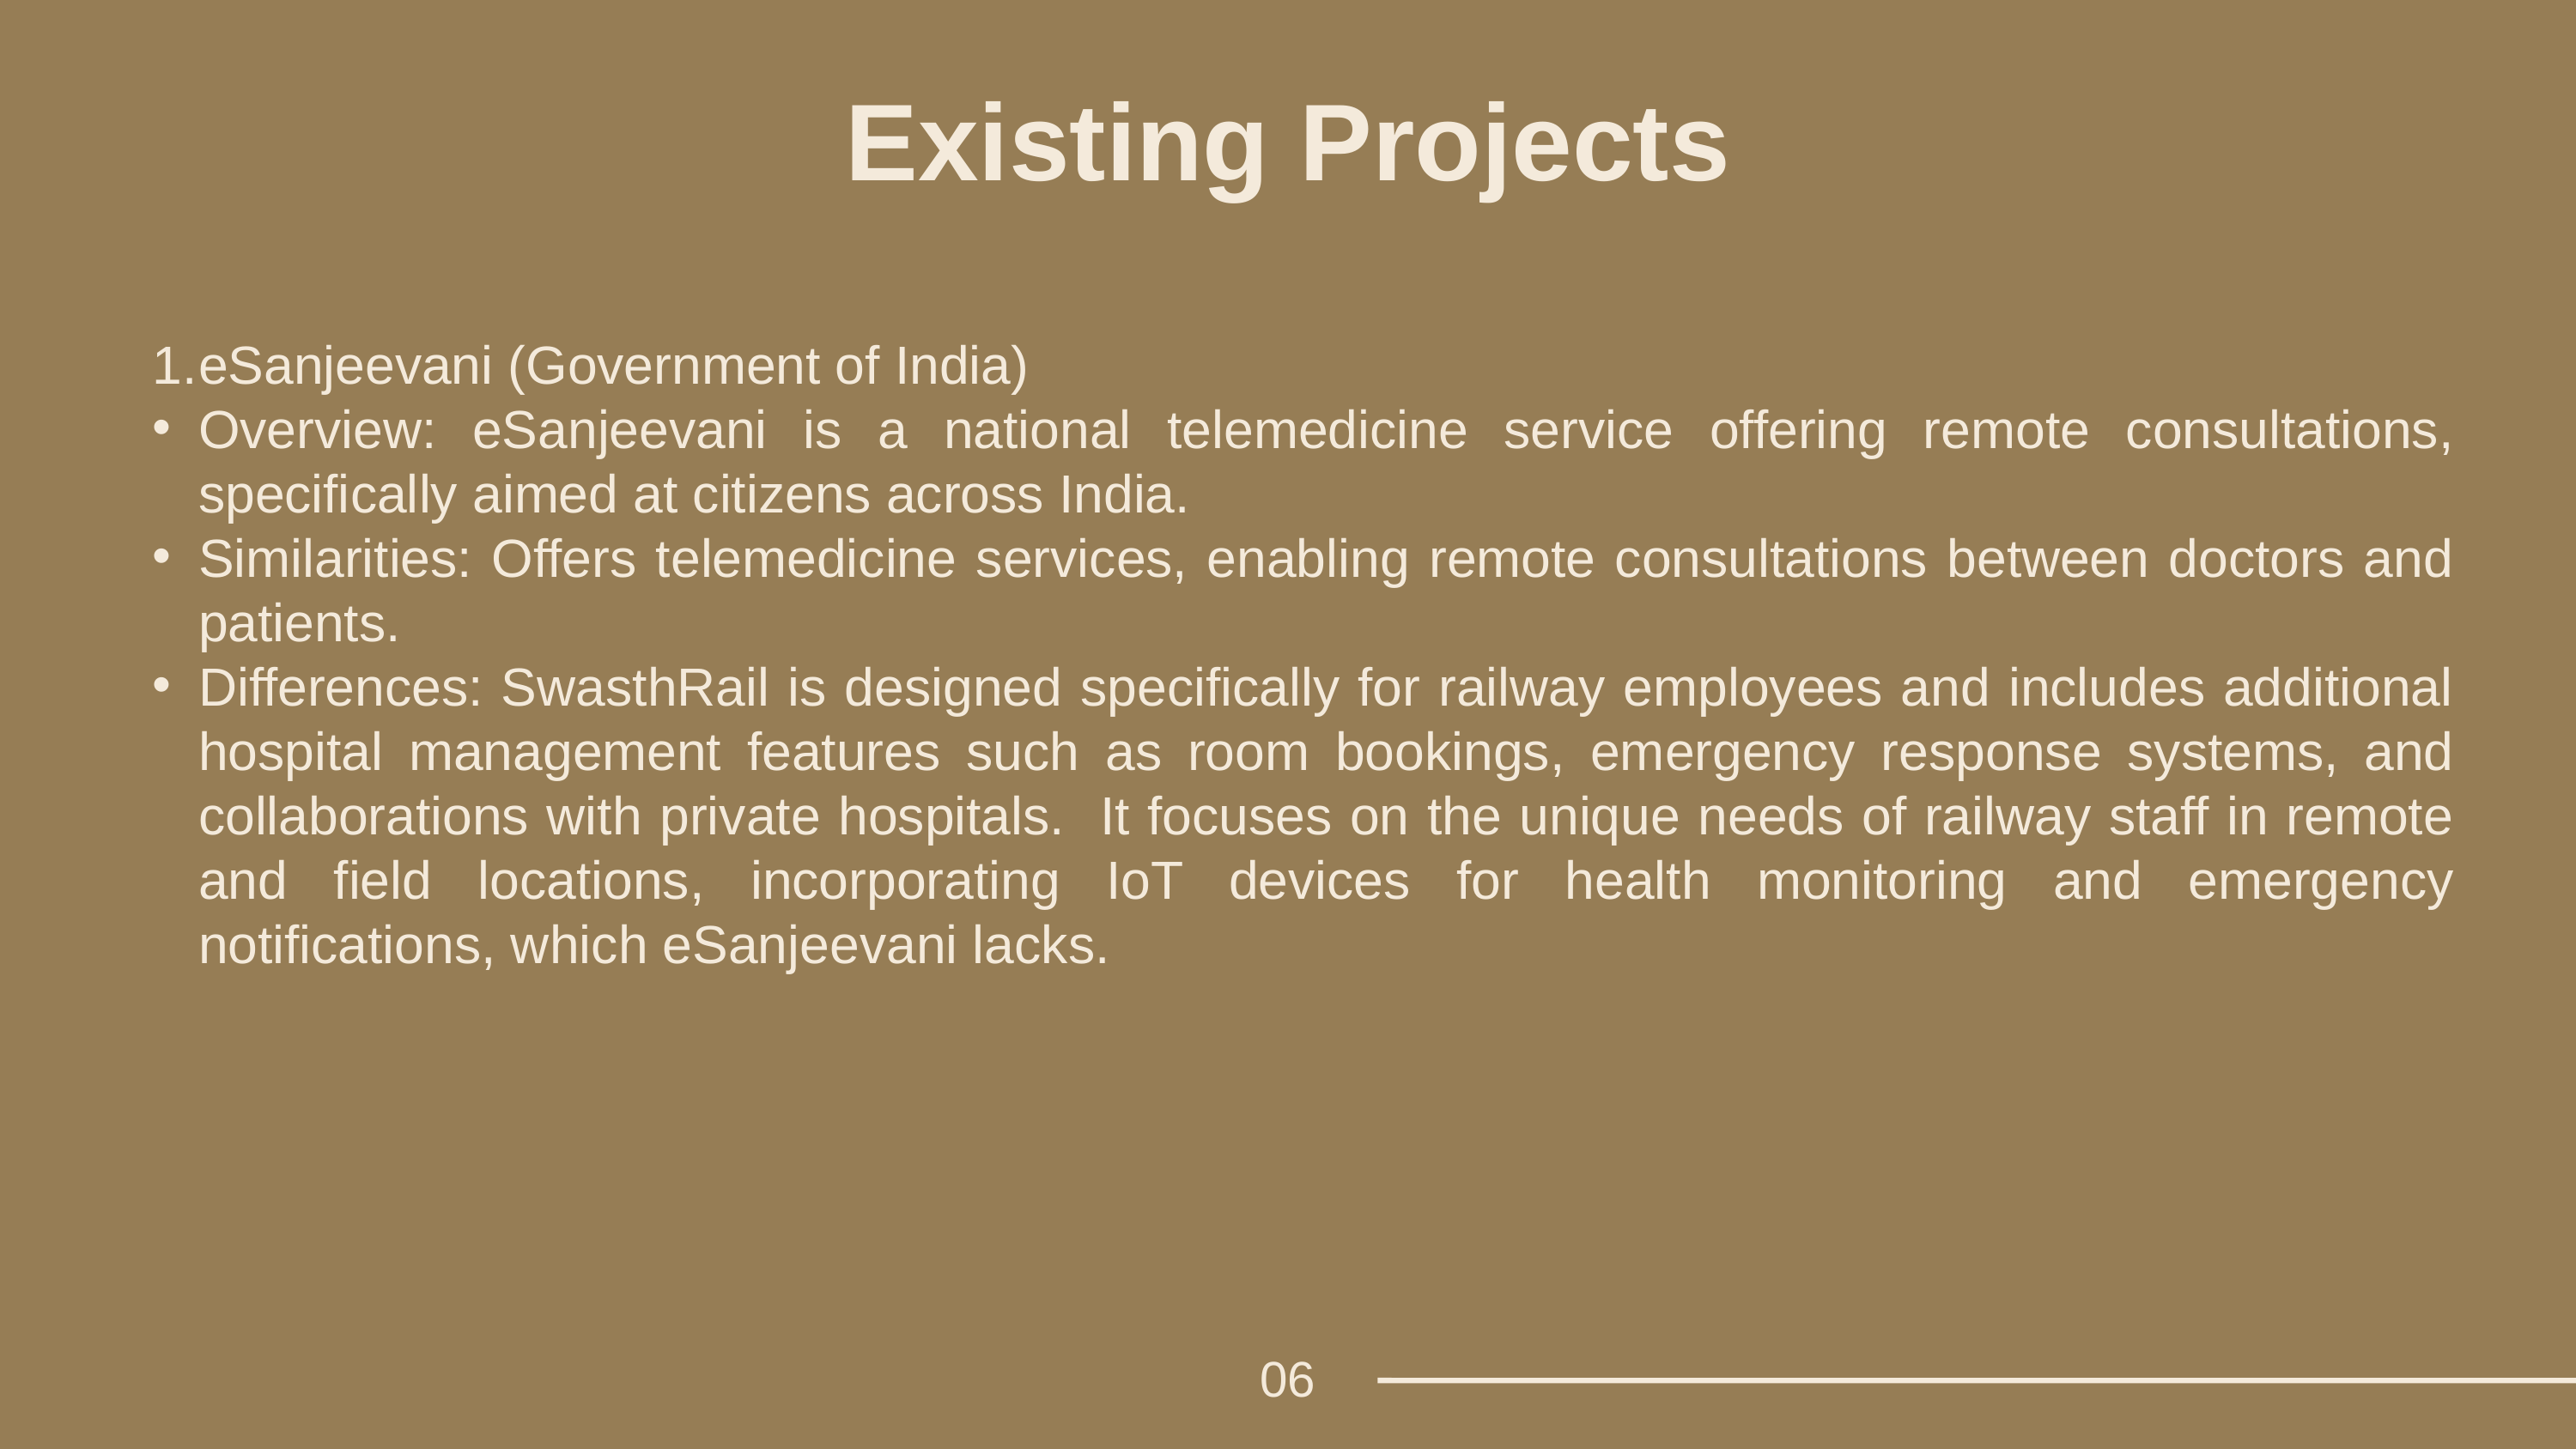

Existing Projects
eSanjeevani (Government of India)
Overview: eSanjeevani is a national telemedicine service offering remote consultations, specifically aimed at citizens across India.
Similarities: Offers telemedicine services, enabling remote consultations between doctors and patients.
Differences: SwasthRail is designed specifically for railway employees and includes additional hospital management features such as room bookings, emergency response systems, and collaborations with private hospitals.  It focuses on the unique needs of railway staff in remote and field locations, incorporating IoT devices for health monitoring and emergency notifications, which eSanjeevani lacks.
06